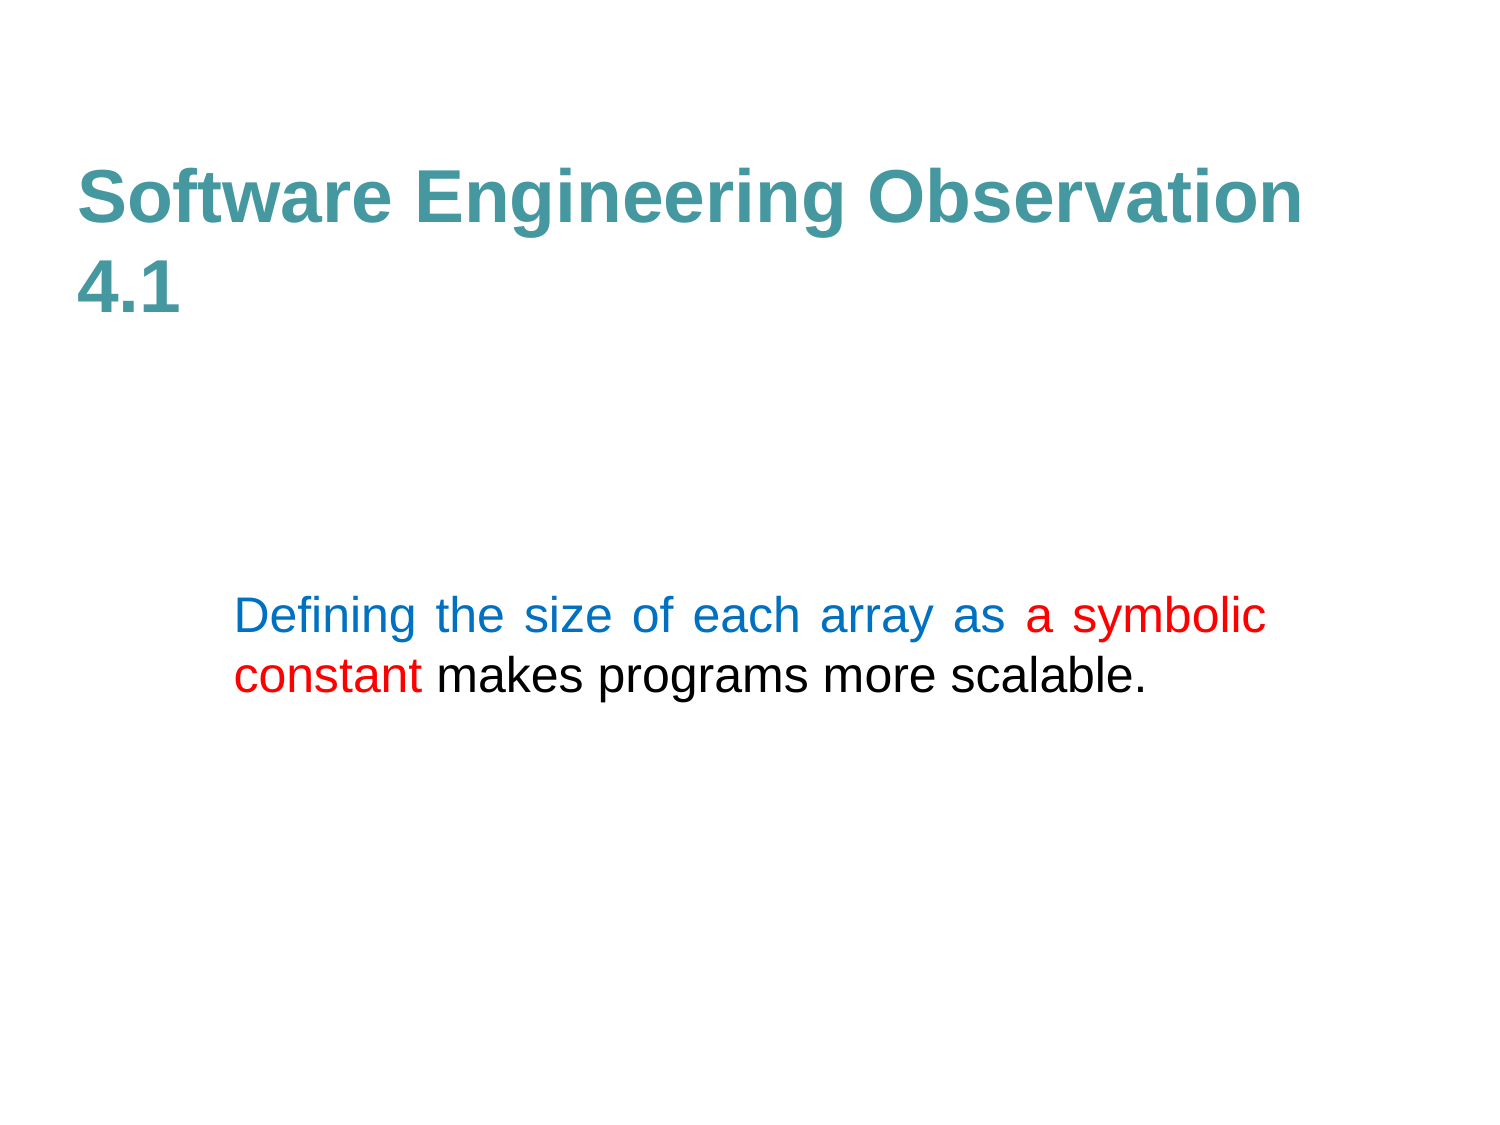

# Software Engineering Observation 4.1
Defining the size of each array as a symbolic constant makes programs more scalable.